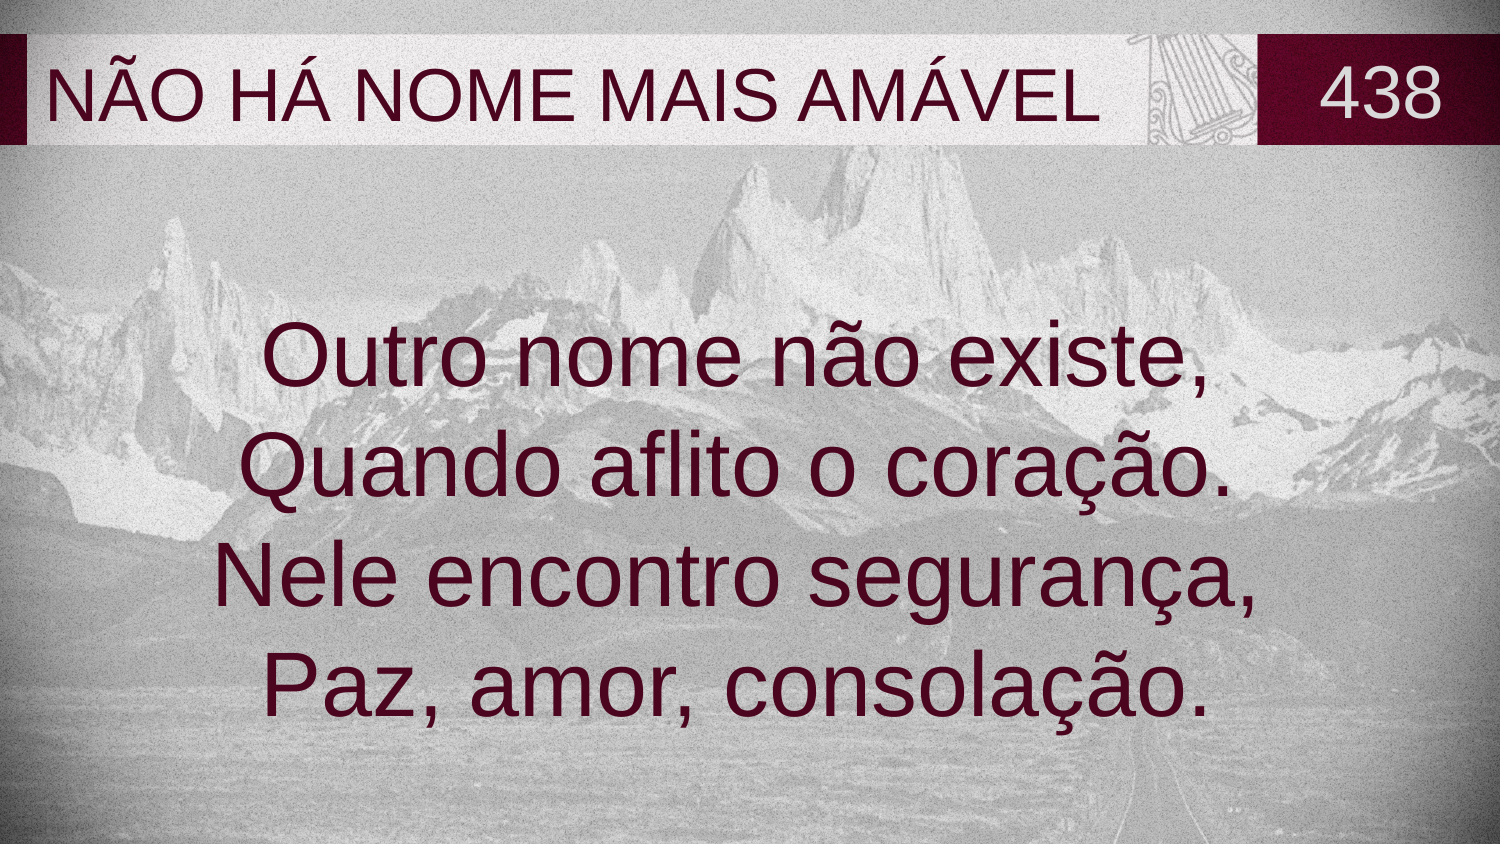

# NÃO HÁ NOME MAIS AMÁVEL
438
Outro nome não existe,
Quando aflito o coração.
Nele encontro segurança,
Paz, amor, consolação.